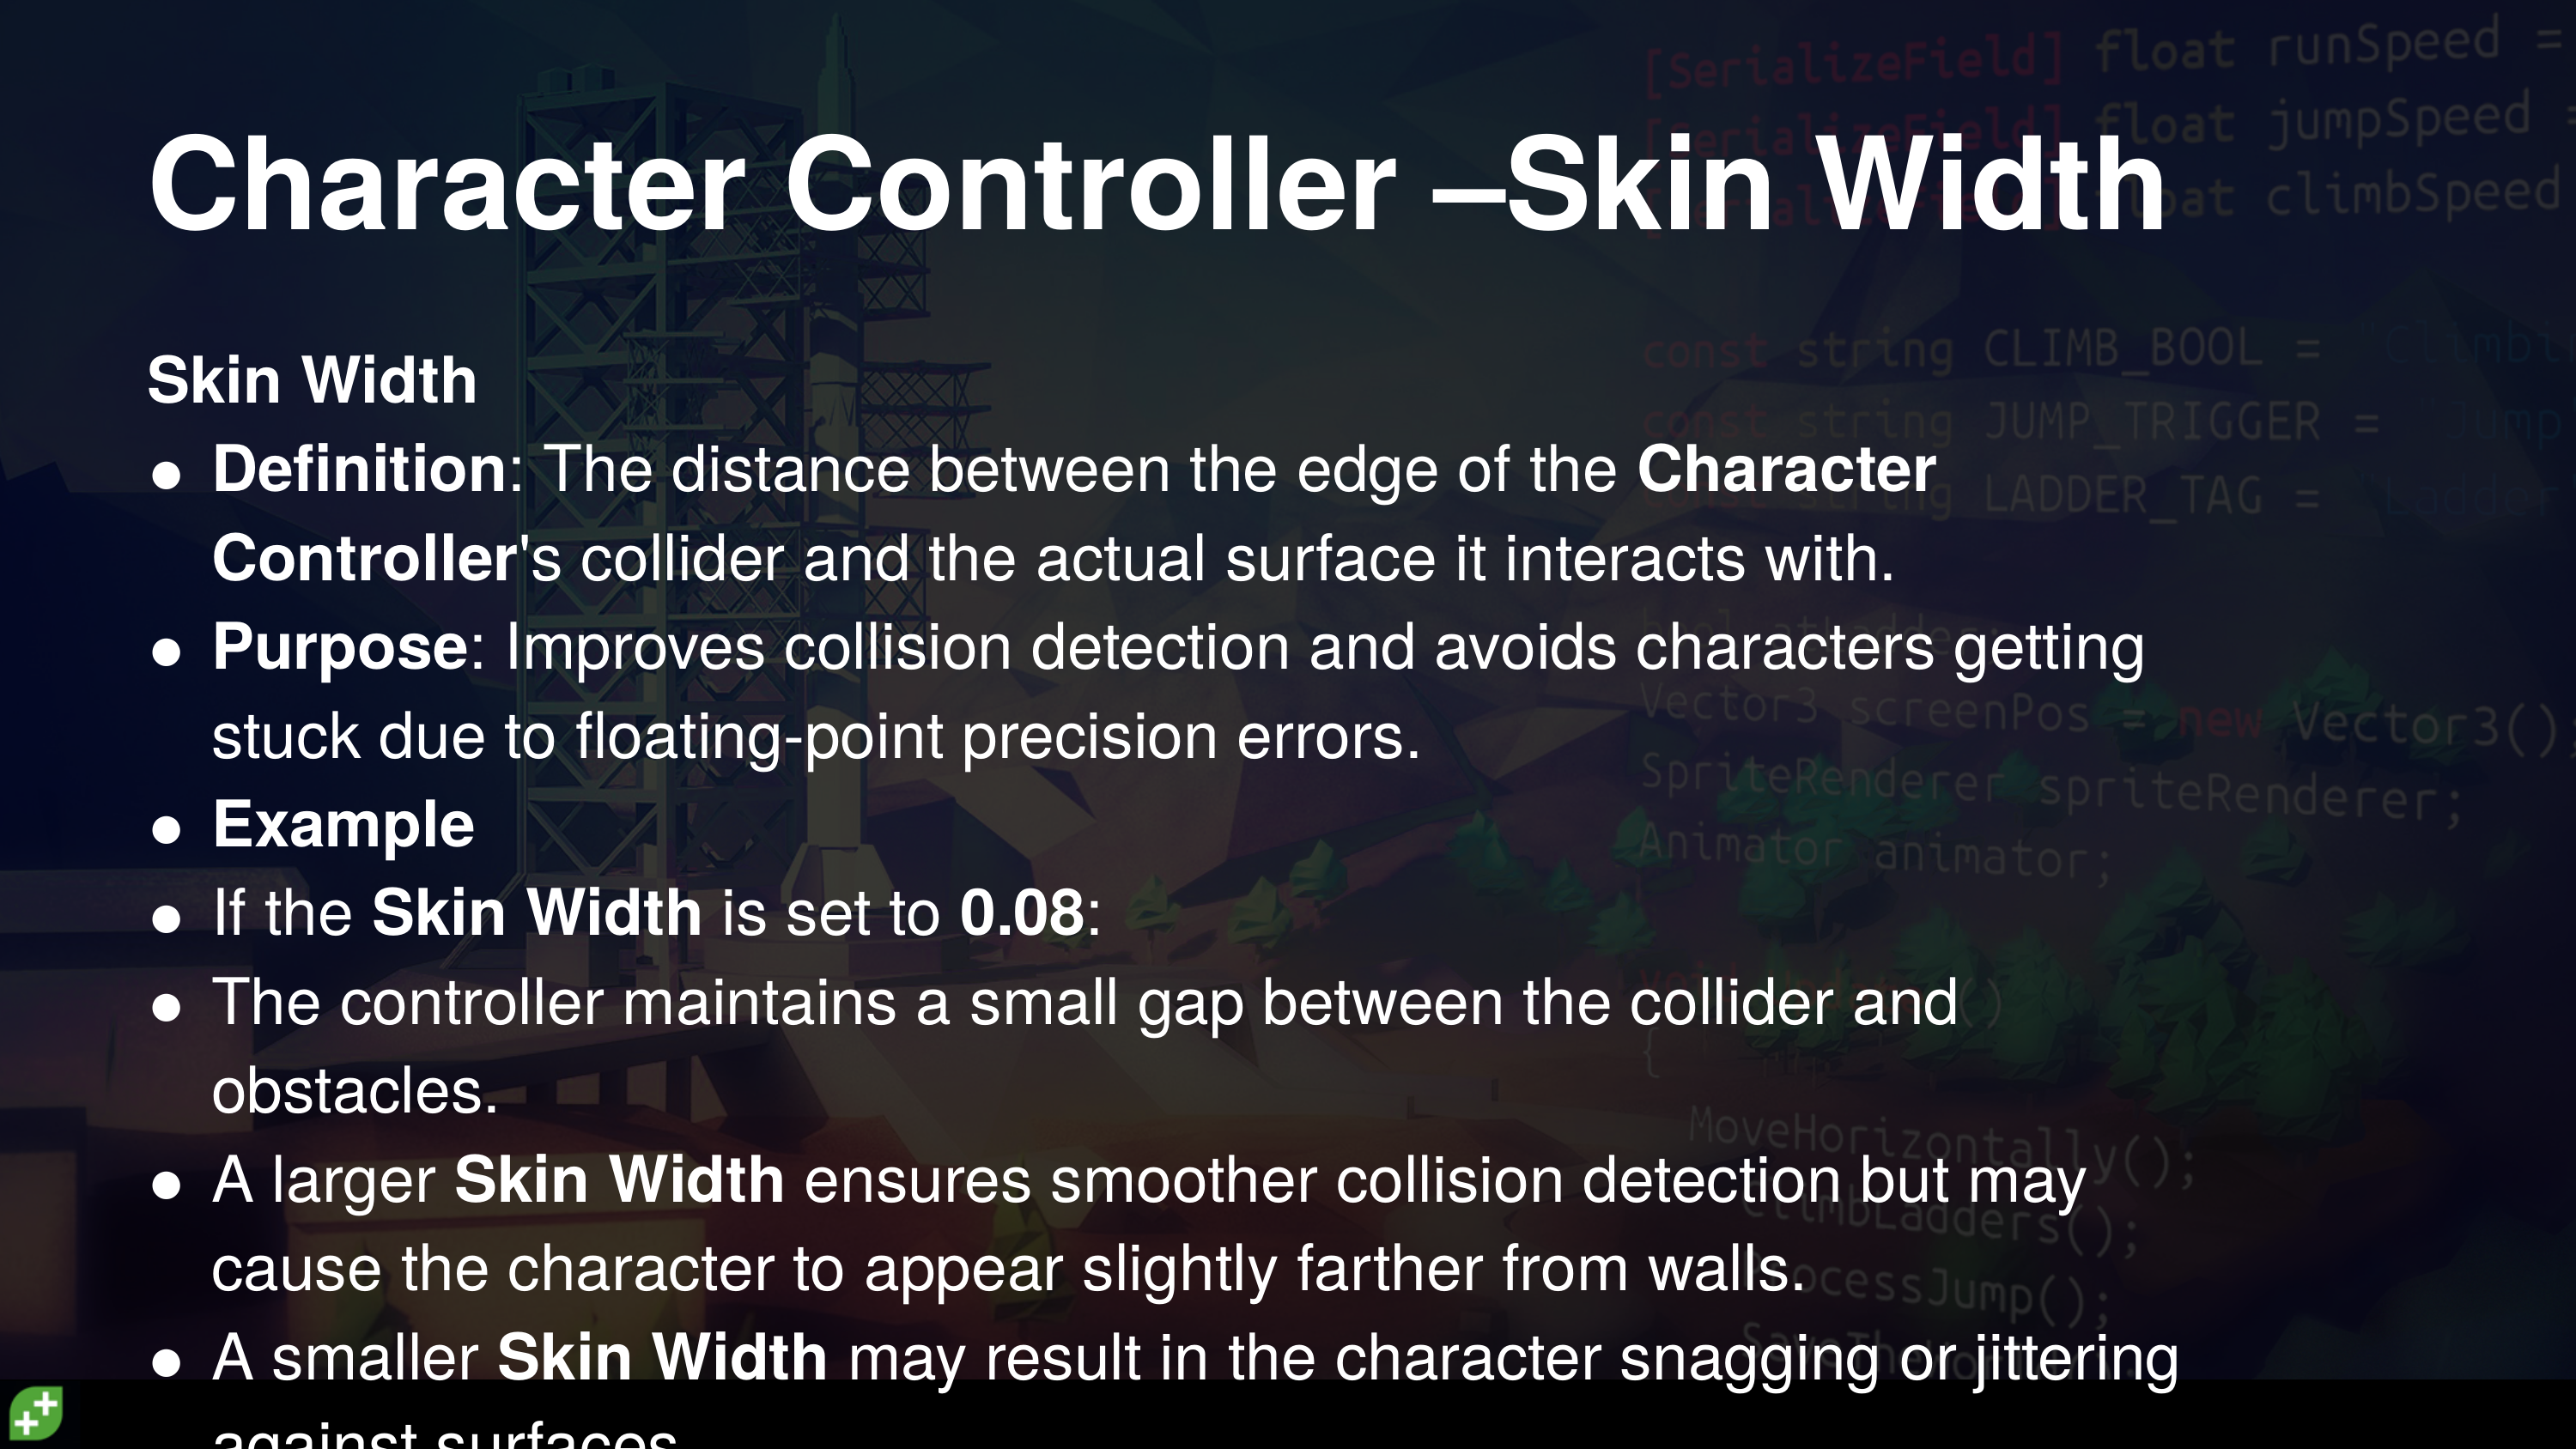

# Character Controller –Skin Width
Skin Width
Definition: The distance between the edge of the Character Controller's collider and the actual surface it interacts with.
Purpose: Improves collision detection and avoids characters getting stuck due to floating-point precision errors.
Example
If the Skin Width is set to 0.08:
The controller maintains a small gap between the collider and obstacles.
A larger Skin Width ensures smoother collision detection but may cause the character to appear slightly farther from walls.
A smaller Skin Width may result in the character snagging or jittering against surfaces.